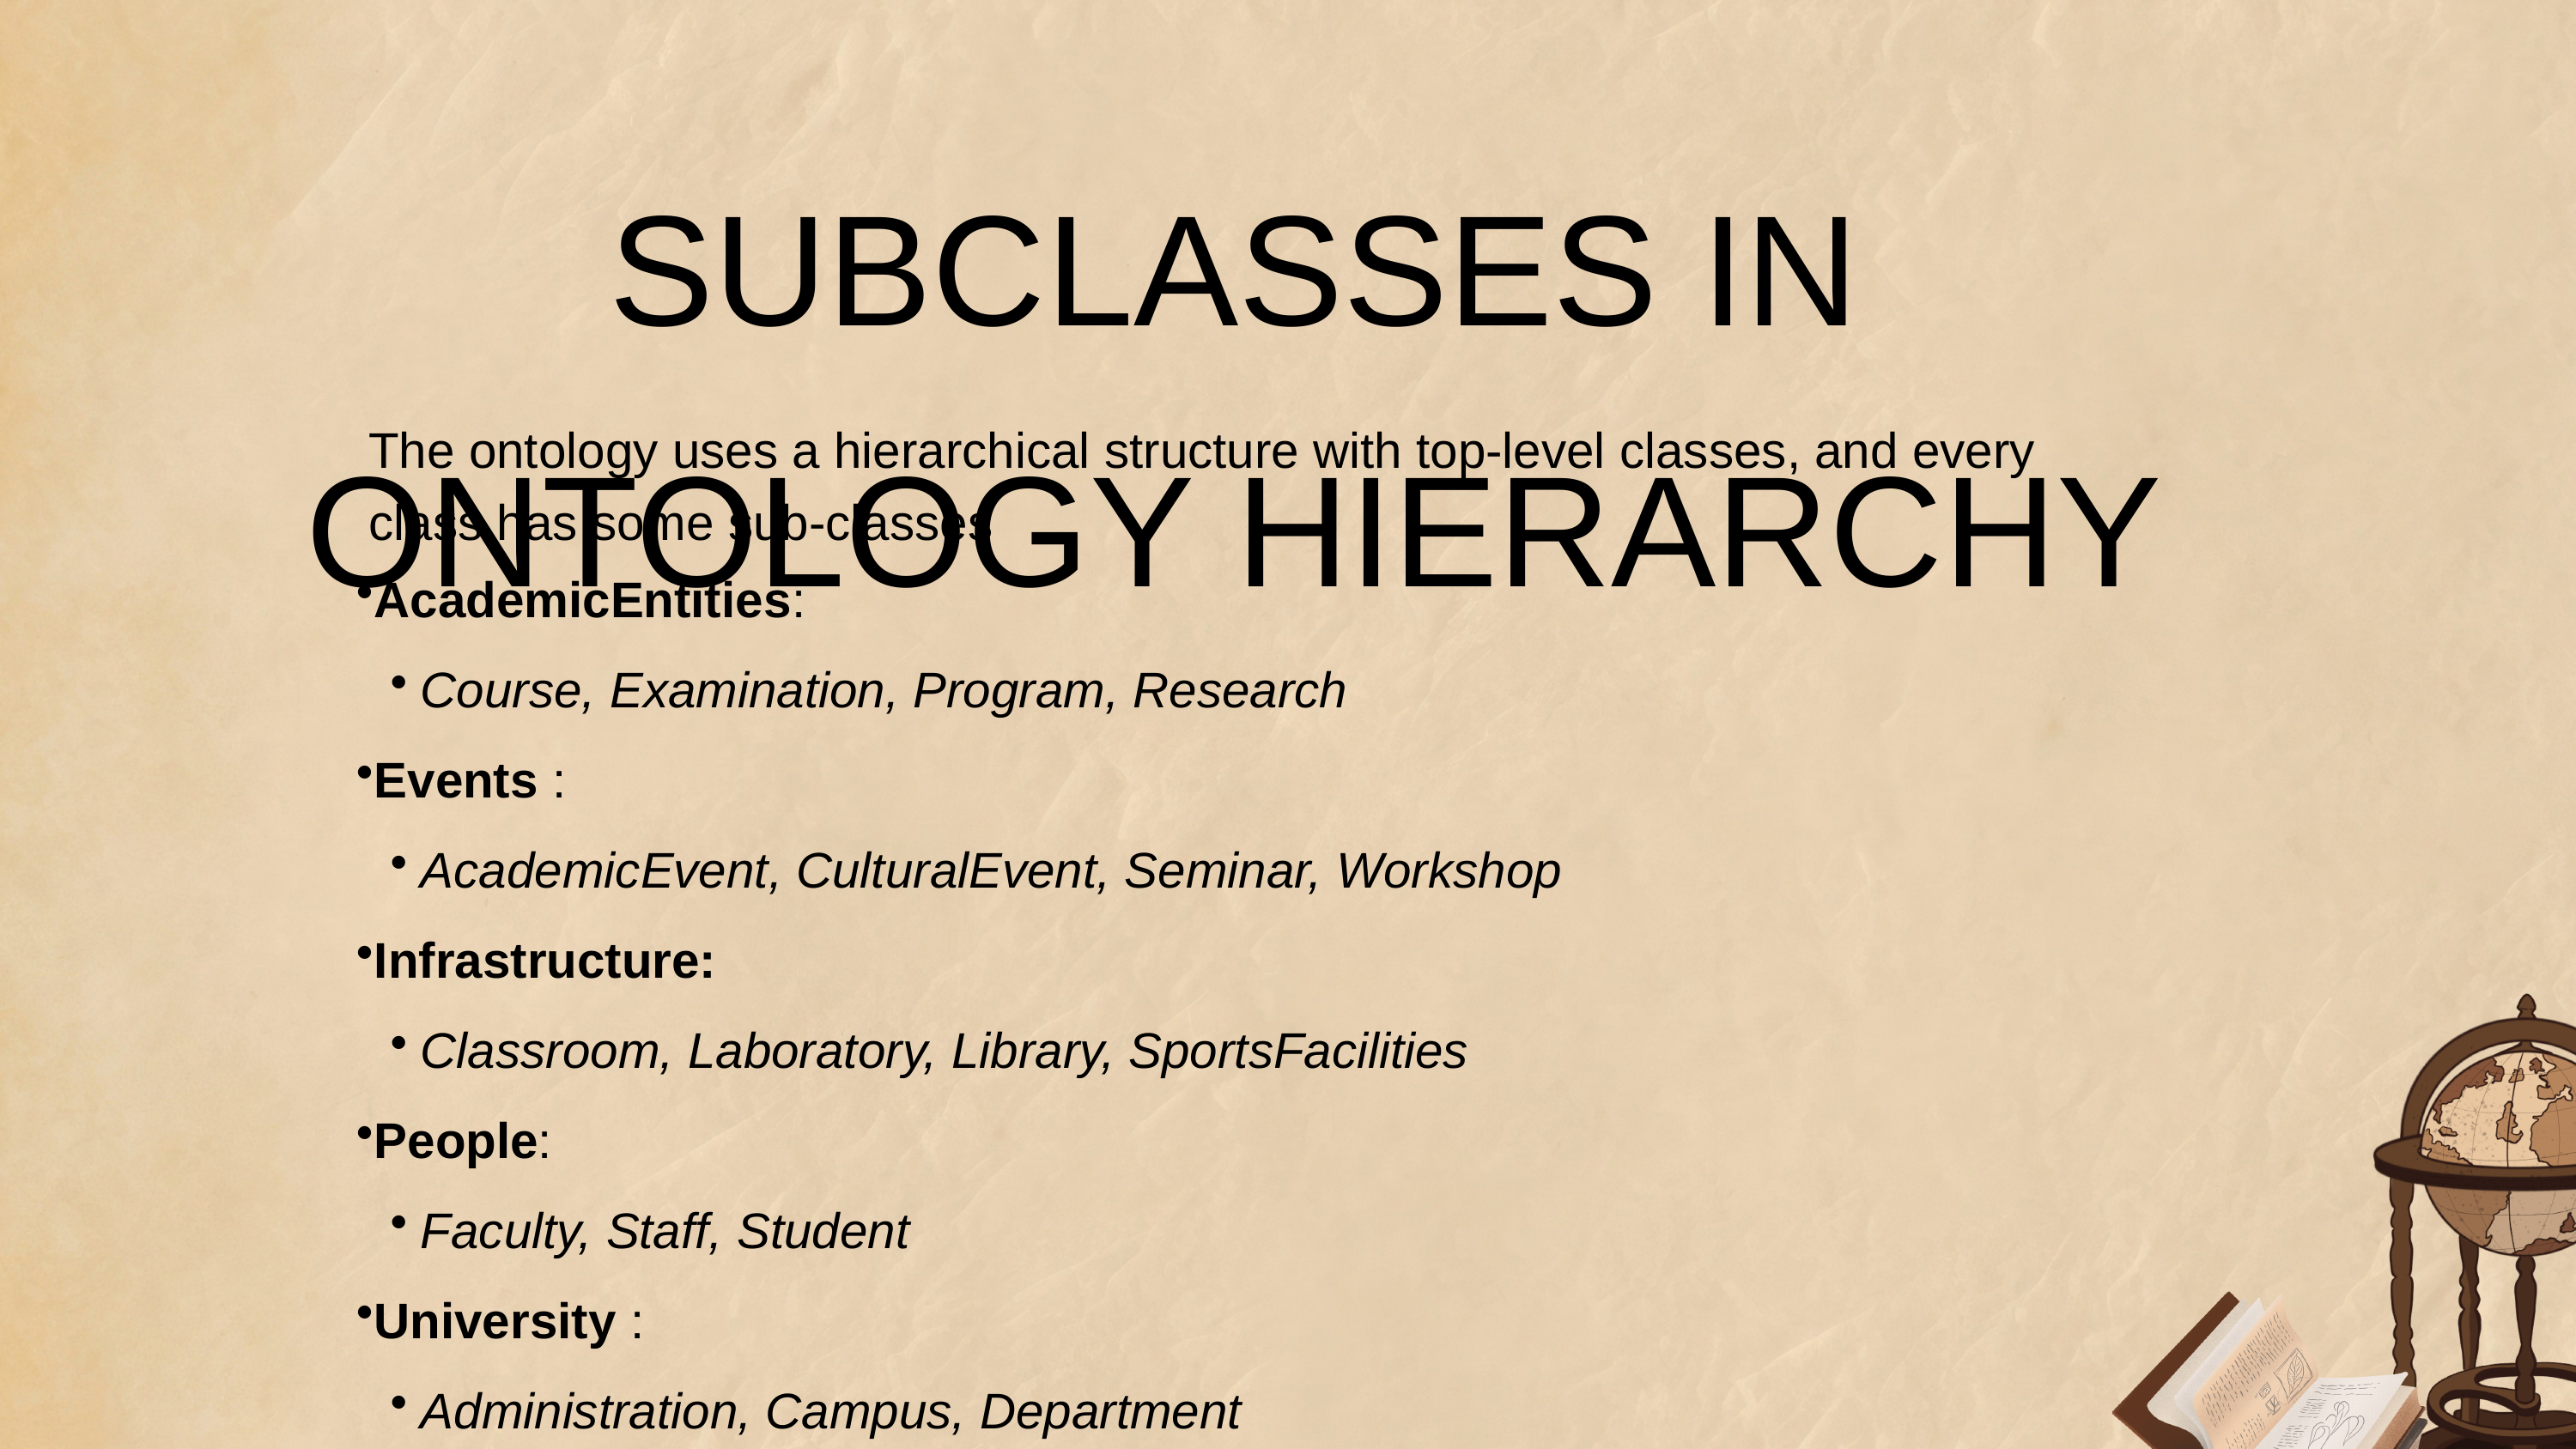

SUBCLASSES IN ONTOLOGY HIERARCHY
The ontology uses a hierarchical structure with top-level classes, and every class has some sub-classes
AcademicEntities:
Course, Examination, Program, Research
Events :
AcademicEvent, CulturalEvent, Seminar, Workshop
Infrastructure:
Classroom, Laboratory, Library, SportsFacilities
People:
Faculty, Staff, Student
University :
Administration, Campus, Department